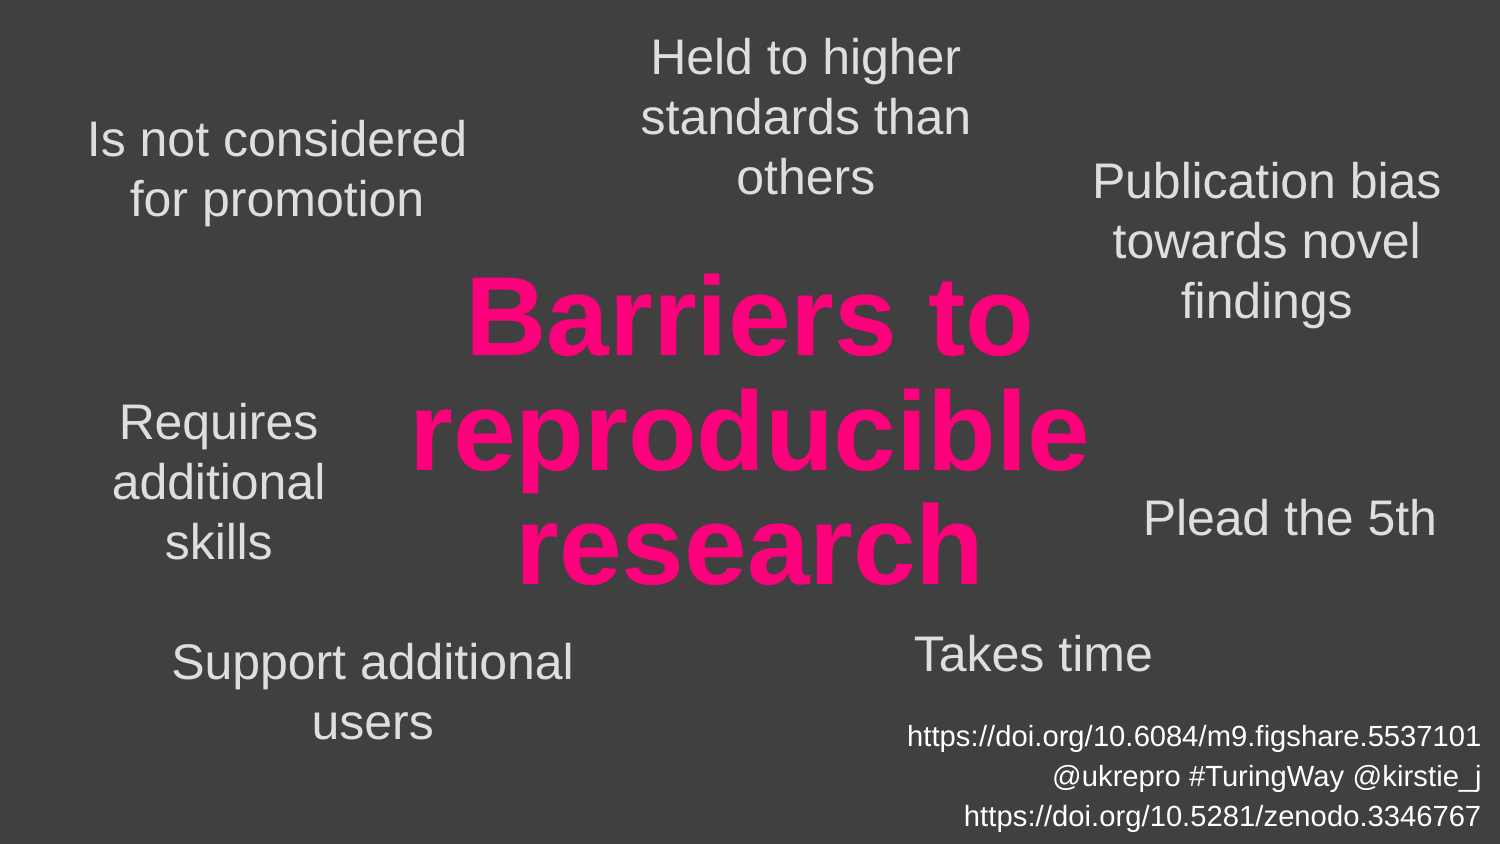

Held to higher standards than others
Is not considered for promotion
Publication bias towards novel findings
Barriers to reproducible research
Requires additional skills
Plead the 5th
Takes time
Support additional users
https://doi.org/10.6084/m9.figshare.5537101
@ukrepro #TuringWay @kirstie_j
https://doi.org/10.5281/zenodo.3346767